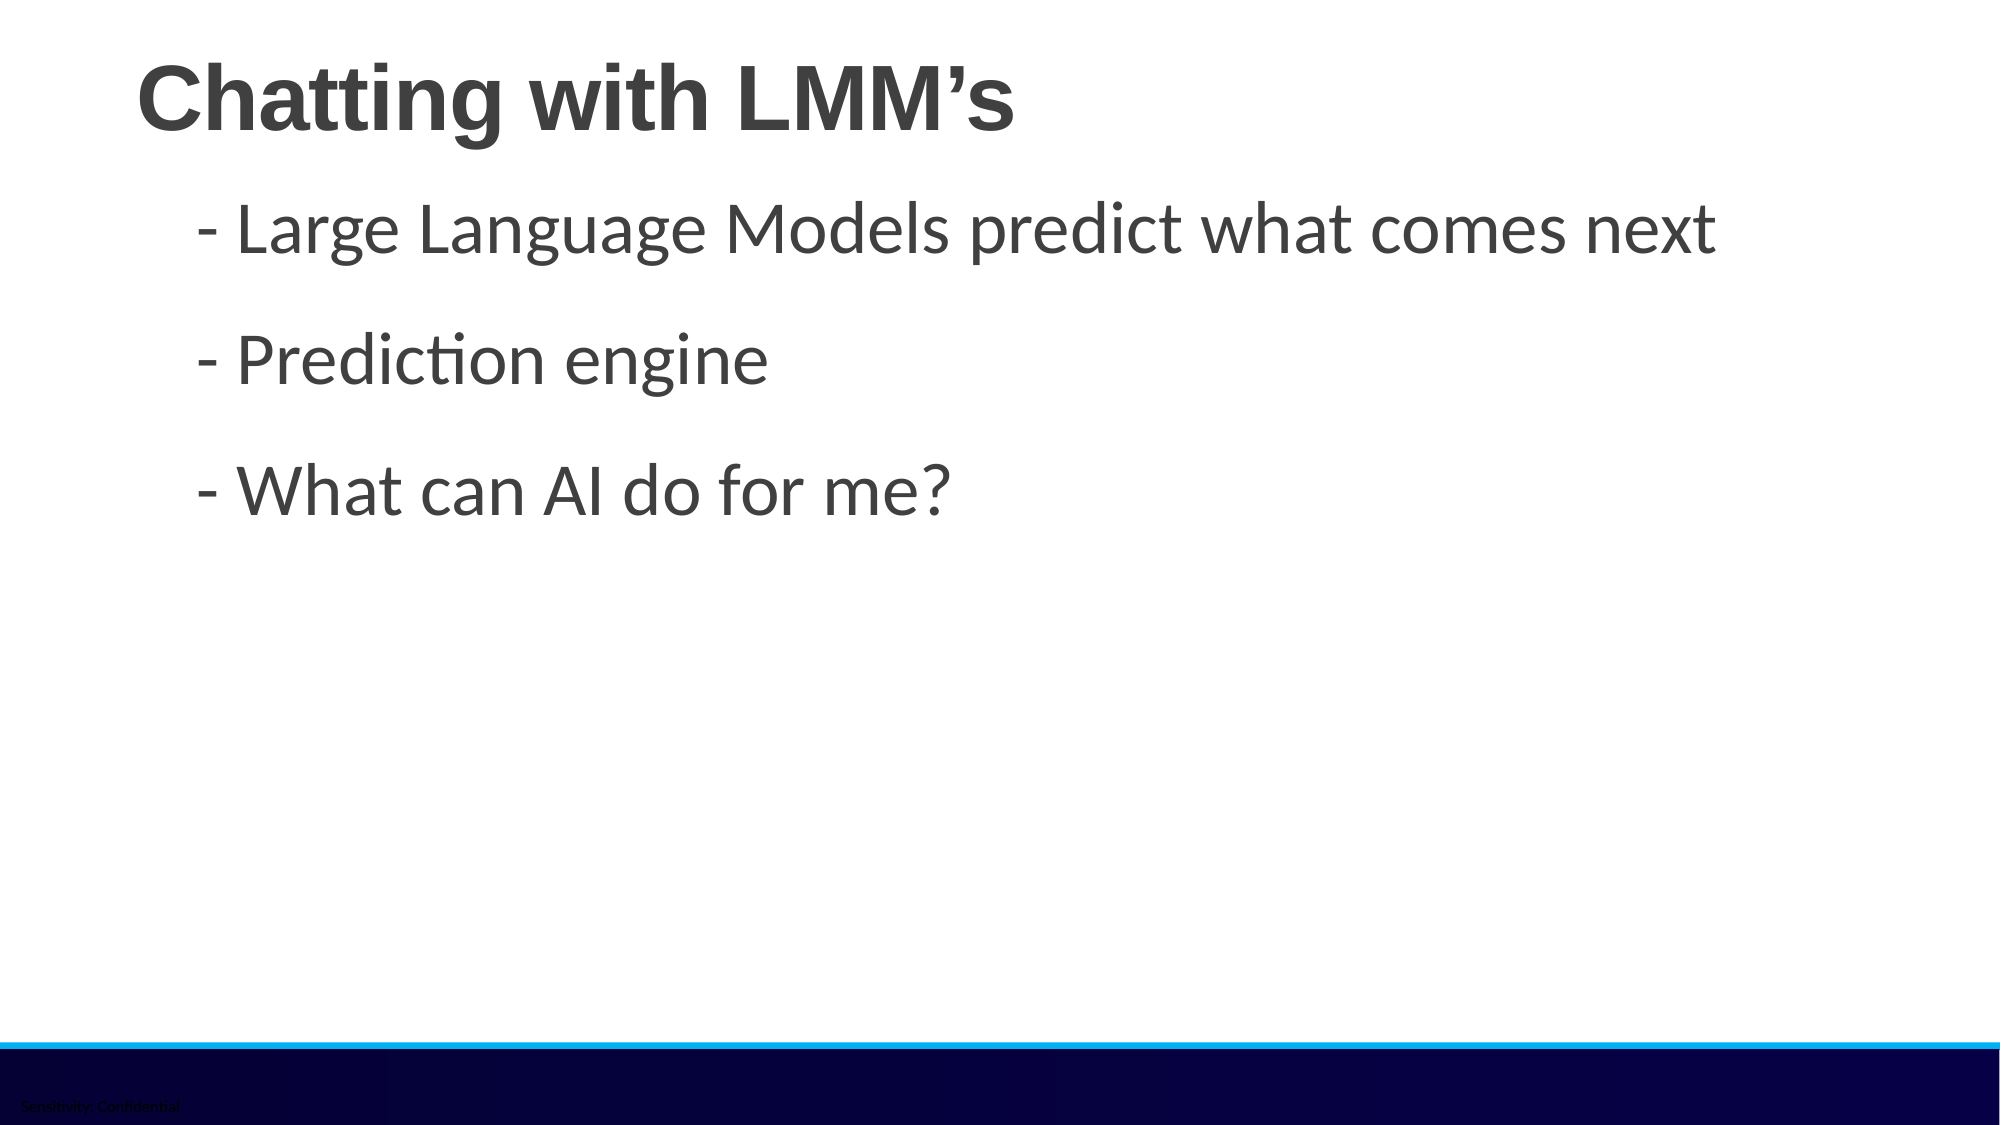

# Chatting with LMM’s
- Large Language Models predict what comes next
- Prediction engine
- What can AI do for me?